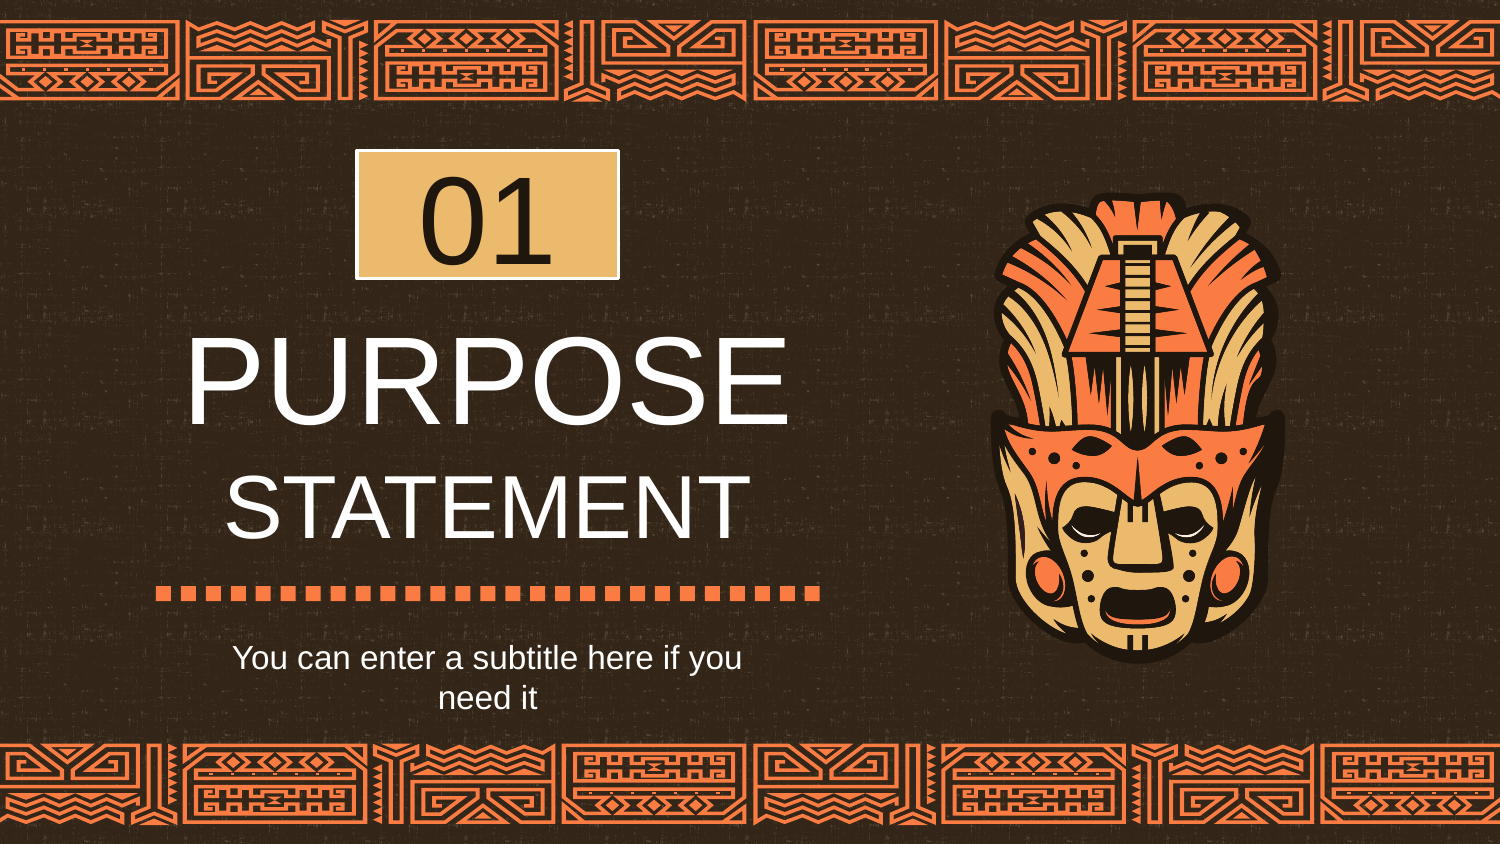

01

# PURPOSE STATEMENT

You can enter a subtitle here if you need it